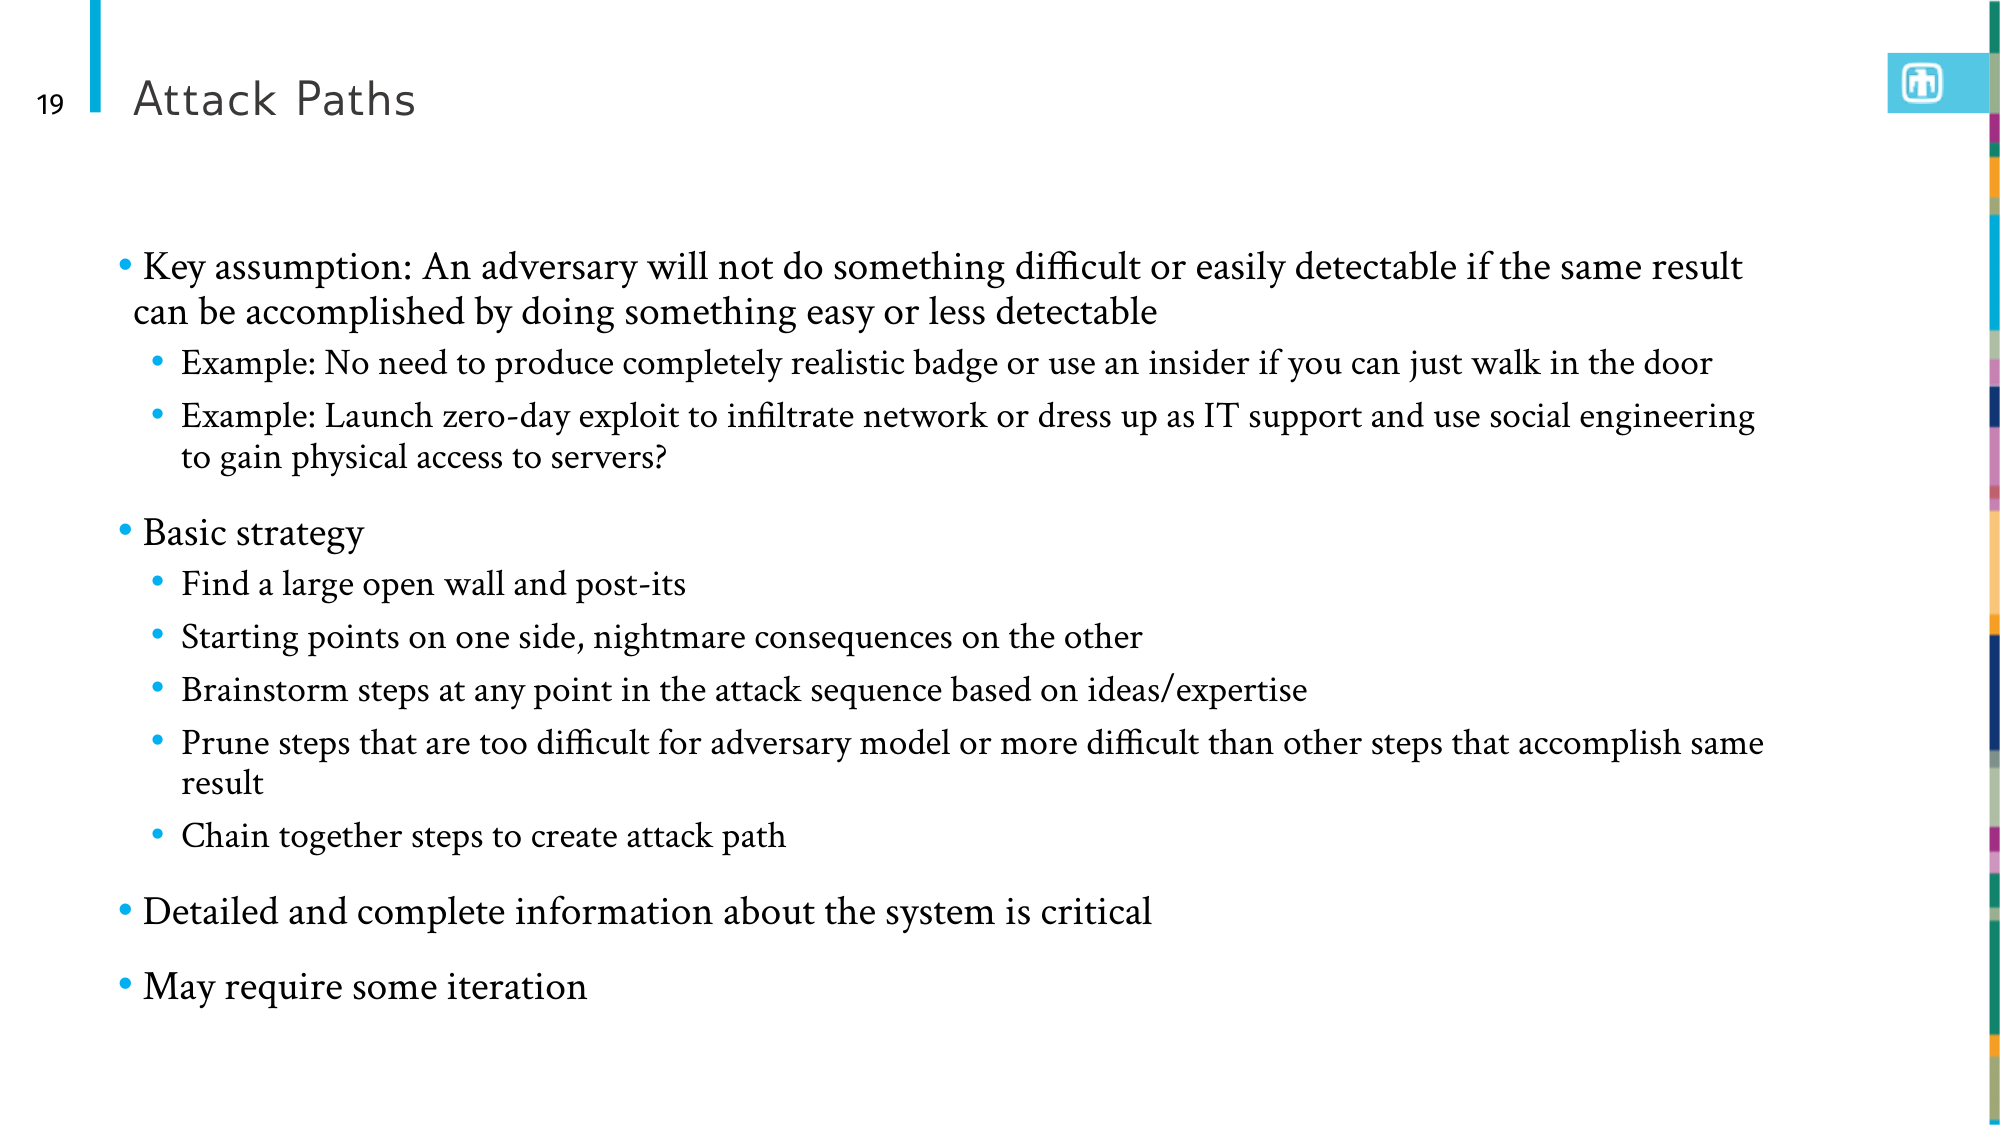

# Attack Paths
19
 Key assumption: An adversary will not do something difficult or easily detectable if the same result can be accomplished by doing something easy or less detectable
Example: No need to produce completely realistic badge or use an insider if you can just walk in the door
Example: Launch zero-day exploit to infiltrate network or dress up as IT support and use social engineering to gain physical access to servers?
 Basic strategy
Find a large open wall and post-its
Starting points on one side, nightmare consequences on the other
Brainstorm steps at any point in the attack sequence based on ideas/expertise
Prune steps that are too difficult for adversary model or more difficult than other steps that accomplish same result
Chain together steps to create attack path
 Detailed and complete information about the system is critical
 May require some iteration